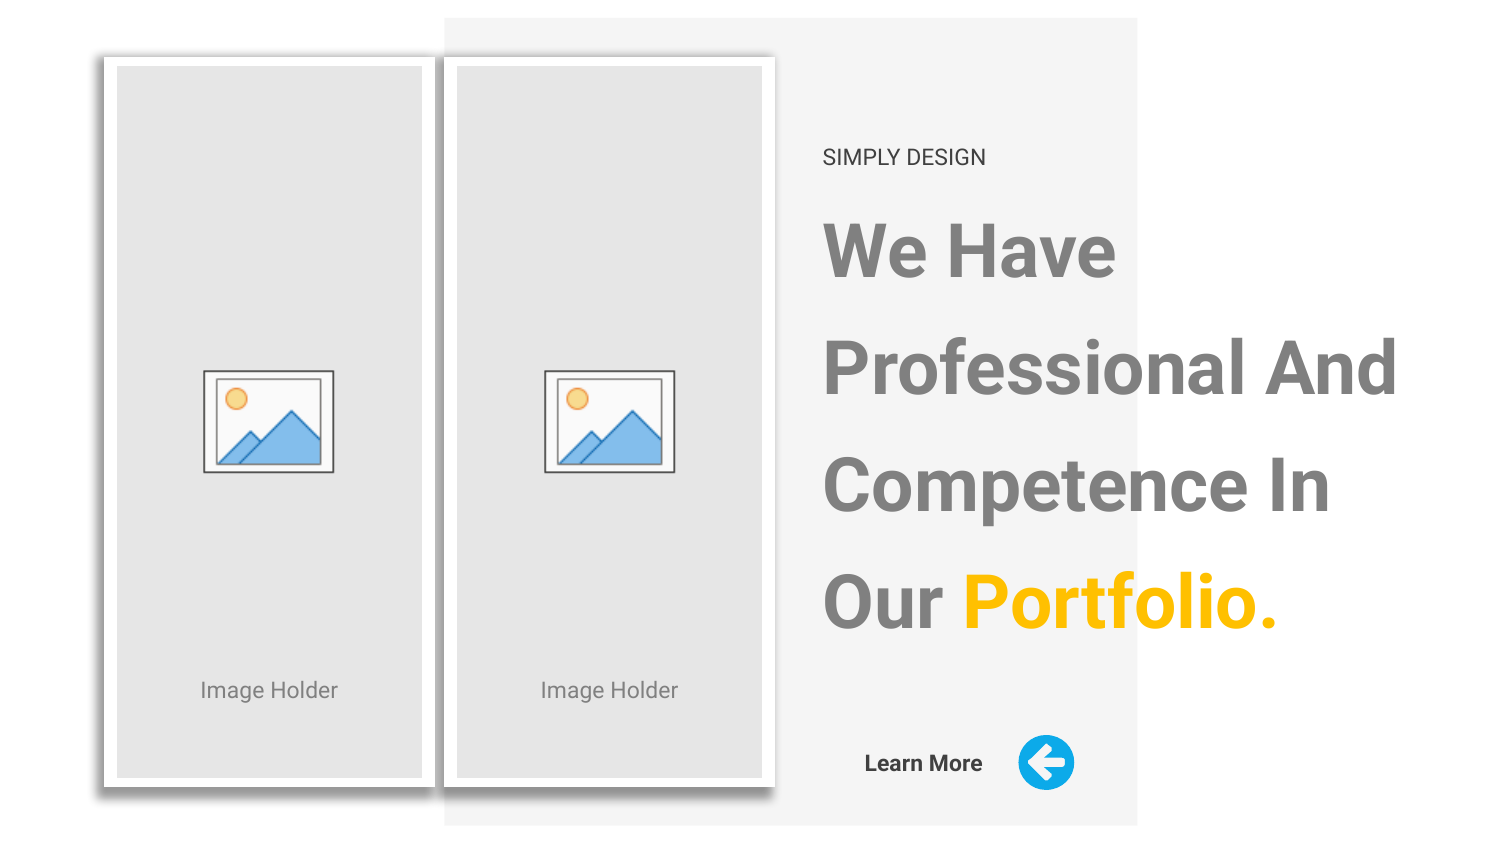

SIMPLY DESIGN
We Have
Professional And Competence In Our Portfolio.

Learn More